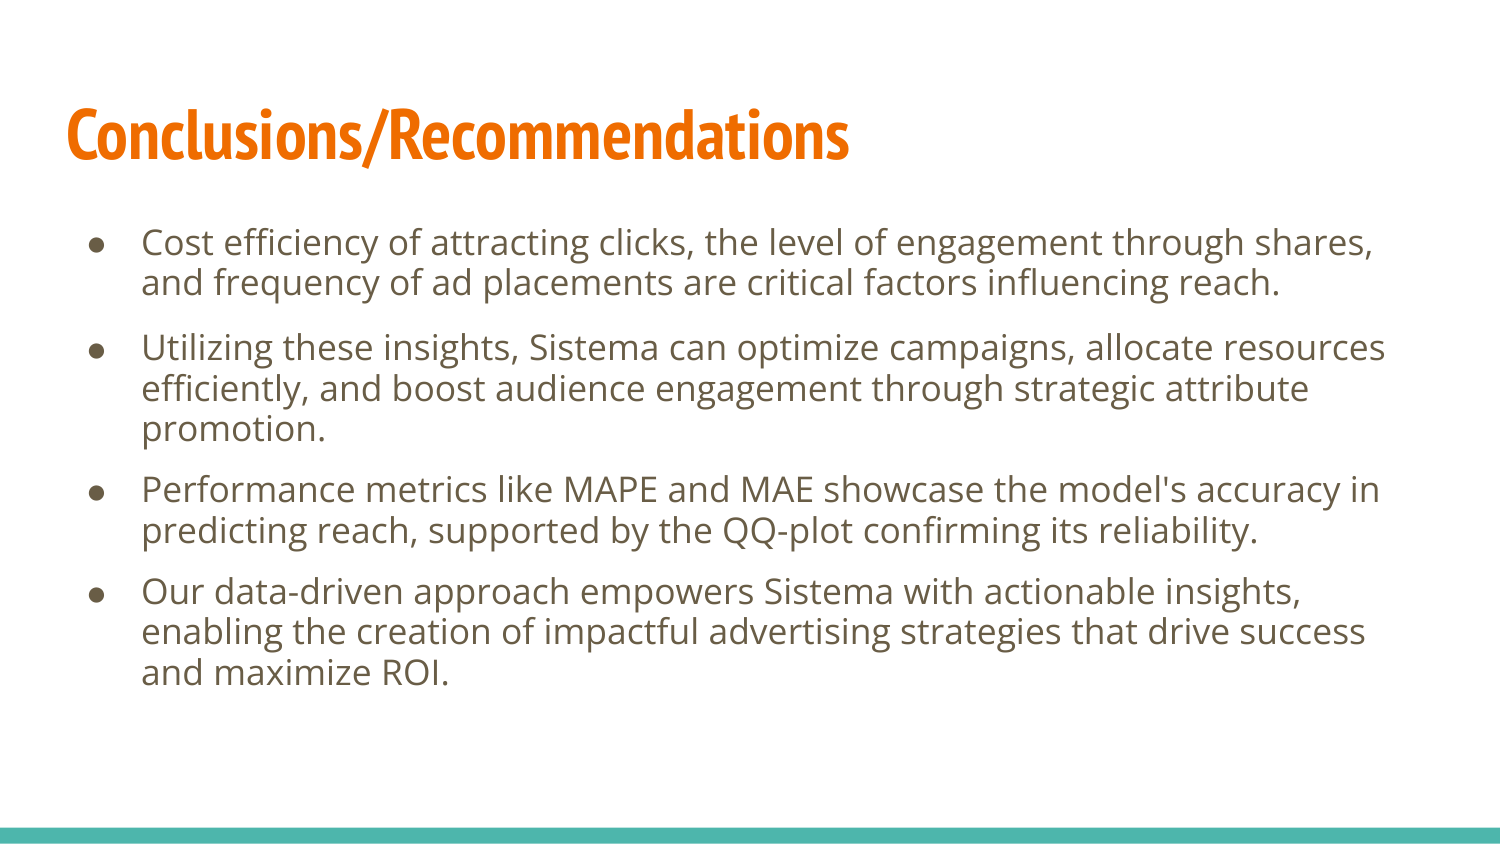

# Conclusions/Recommendations
Cost efficiency of attracting clicks, the level of engagement through shares, and frequency of ad placements are critical factors influencing reach.
Utilizing these insights, Sistema can optimize campaigns, allocate resources efficiently, and boost audience engagement through strategic attribute promotion.
Performance metrics like MAPE and MAE showcase the model's accuracy in predicting reach, supported by the QQ-plot confirming its reliability.
Our data-driven approach empowers Sistema with actionable insights, enabling the creation of impactful advertising strategies that drive success and maximize ROI.